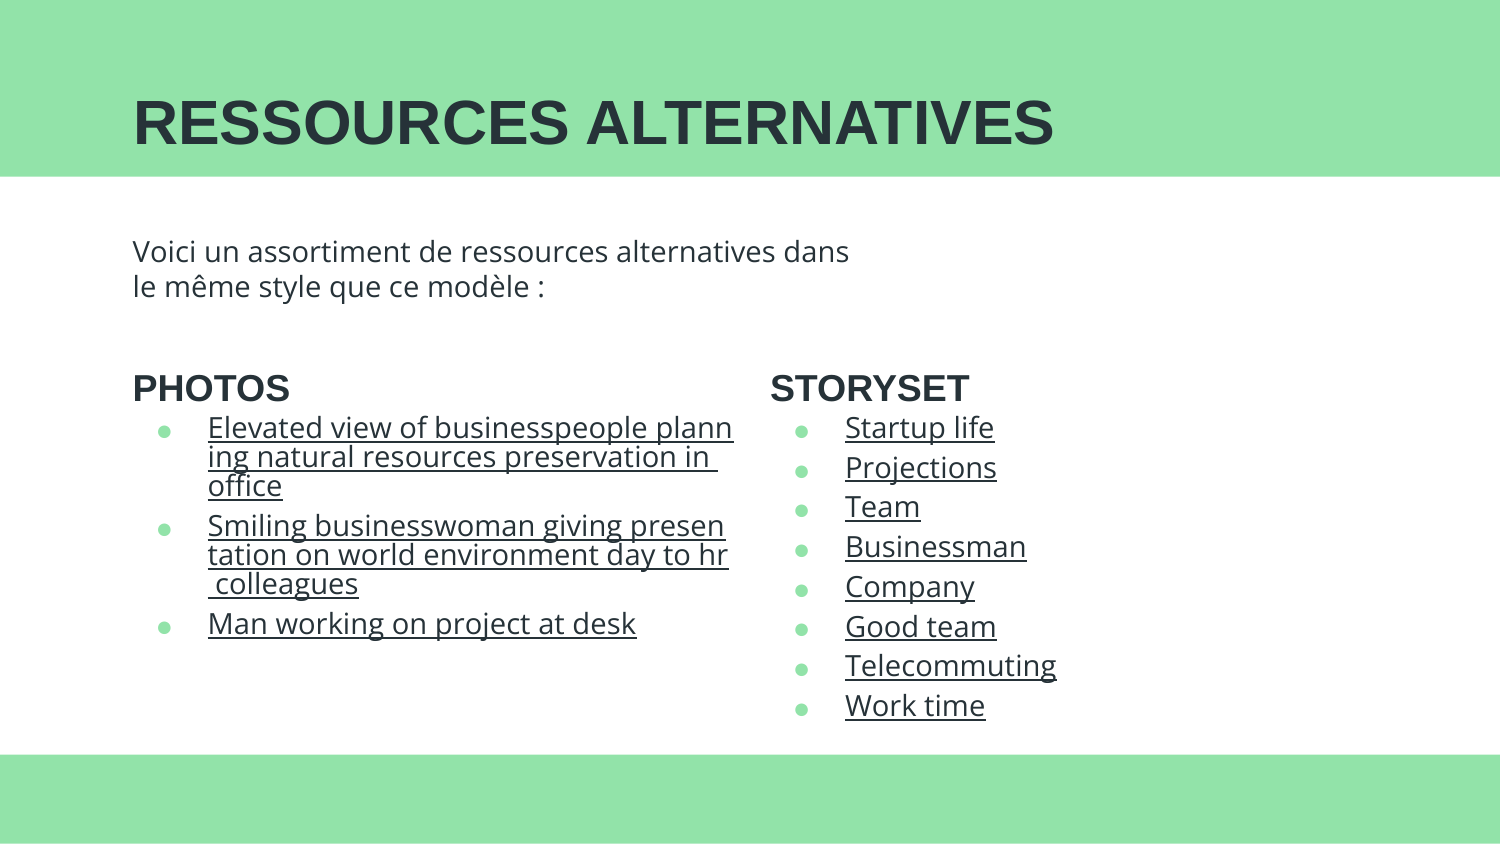

# RESSOURCES ALTERNATIVES
Voici un assortiment de ressources alternatives dans le même style que ce modèle :
PHOTOS
Elevated view of businesspeople planning natural resources preservation in office
Smiling businesswoman giving presentation on world environment day to hr colleagues
Man working on project at desk
STORYSET
Startup life
Projections
Team
Businessman
Company
Good team
Telecommuting
Work time